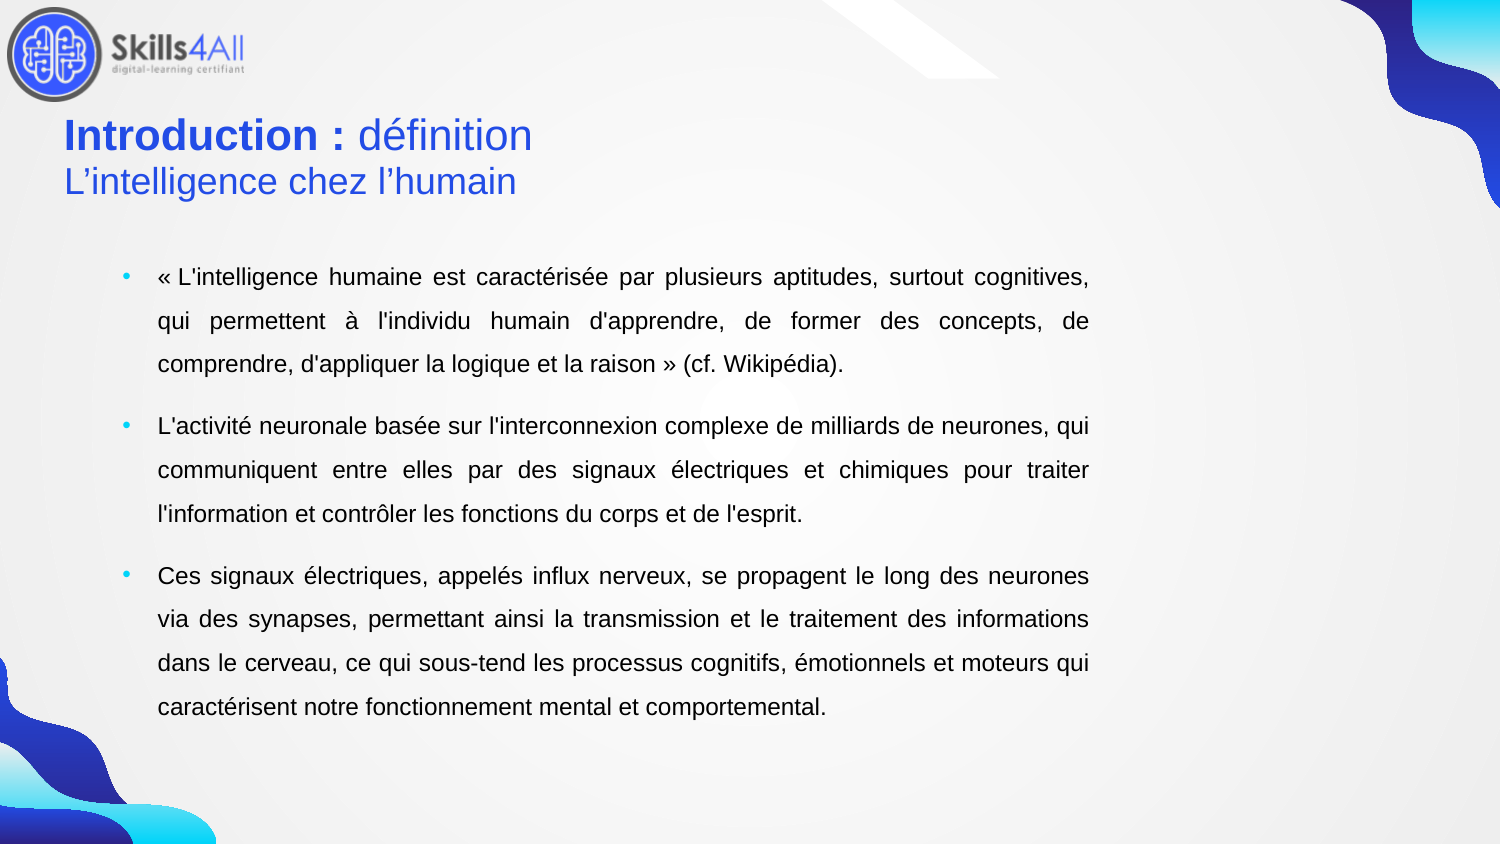

13
# Introduction : définition
L’intelligence chez l’humain
« L'intelligence humaine est caractérisée par plusieurs aptitudes, surtout cognitives, qui permettent à l'individu humain d'apprendre, de former des concepts, de comprendre, d'appliquer la logique et la raison » (cf. Wikipédia).
L'activité neuronale basée sur l'interconnexion complexe de milliards de neurones, qui communiquent entre elles par des signaux électriques et chimiques pour traiter l'information et contrôler les fonctions du corps et de l'esprit.
Ces signaux électriques, appelés influx nerveux, se propagent le long des neurones via des synapses, permettant ainsi la transmission et le traitement des informations dans le cerveau, ce qui sous-tend les processus cognitifs, émotionnels et moteurs qui caractérisent notre fonctionnement mental et comportemental.